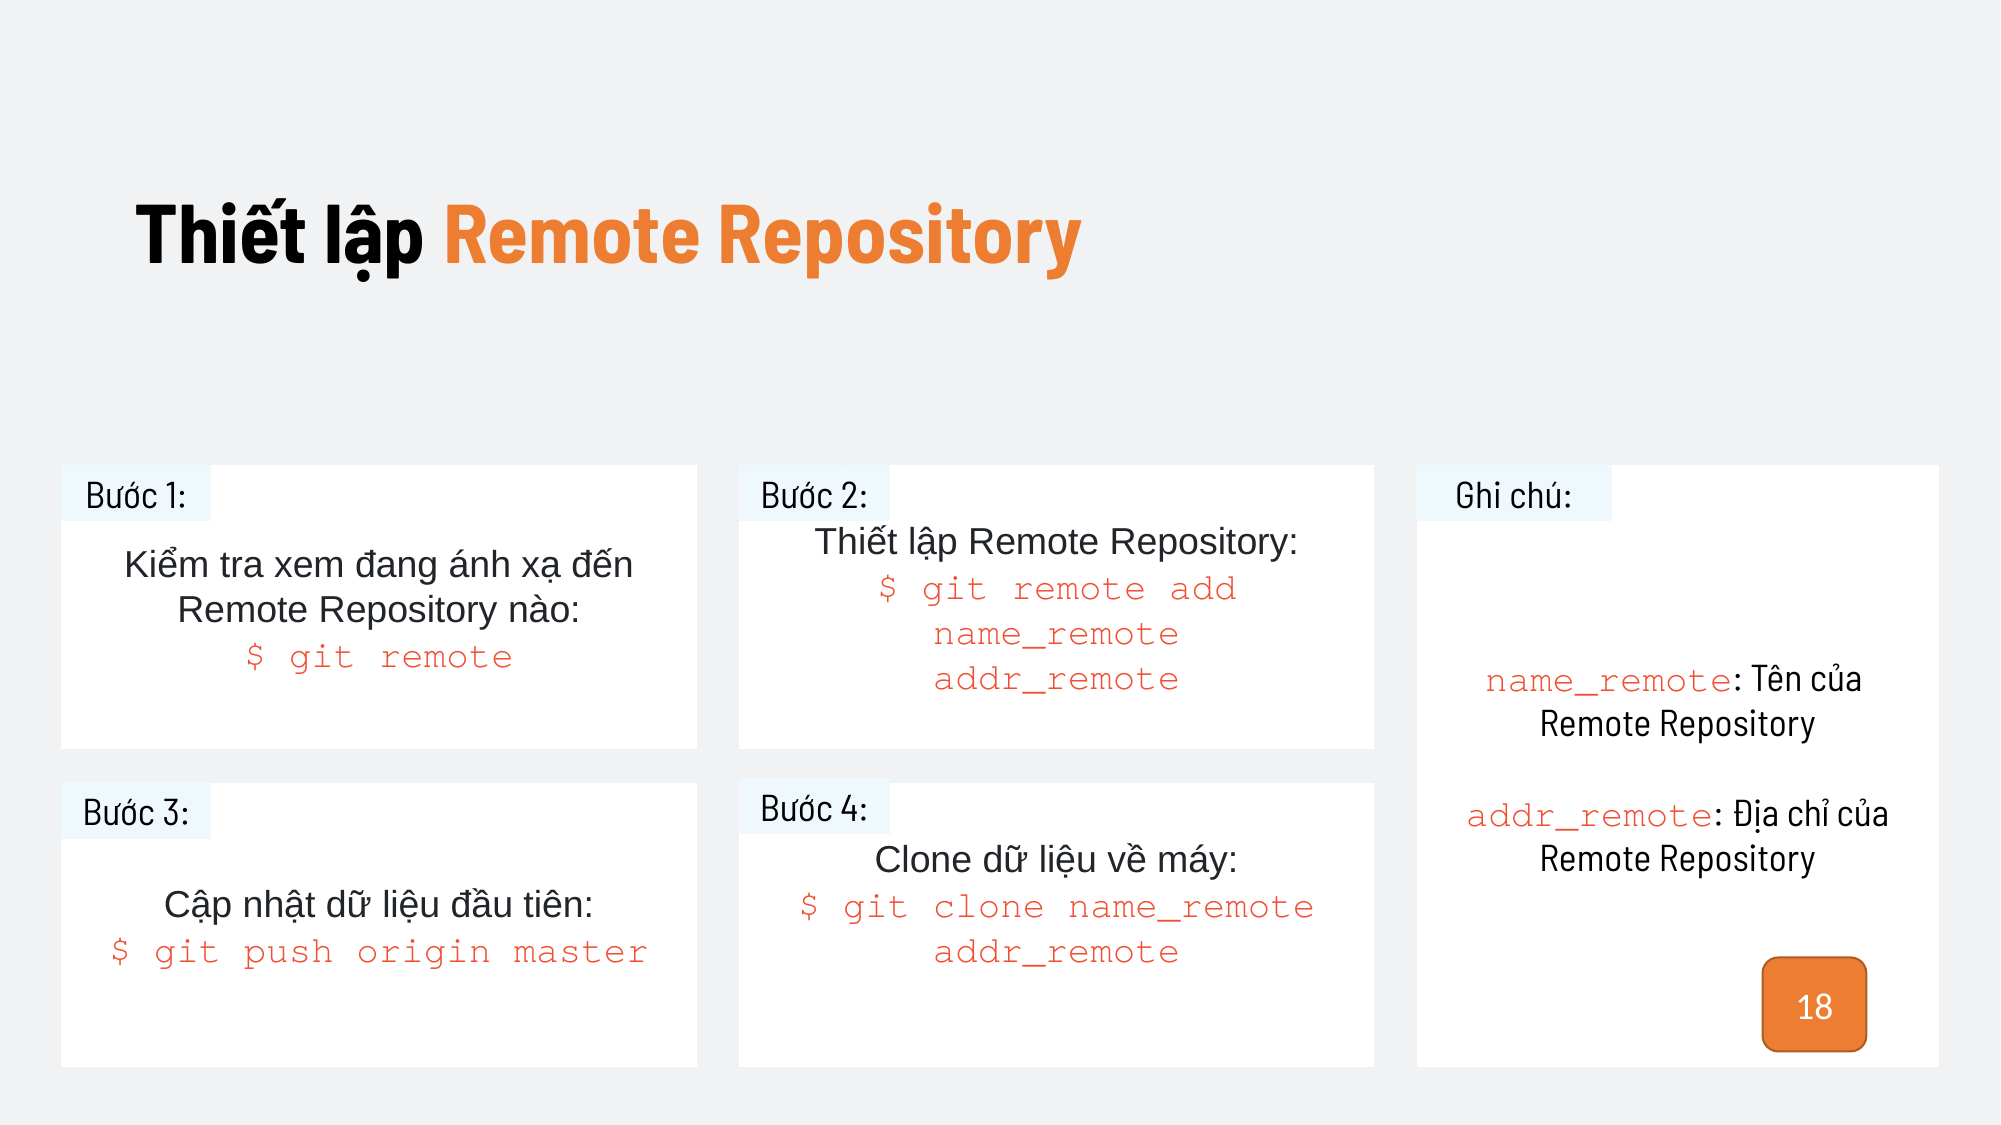

Thiết lập Remote Repository
Bước 1:
Thiết lập Remote Repository:
$ git remote add name_remote
addr_remote
Ghi chú:
name_remote: Tên của  Remote Repository

addr_remote: Địa chỉ của Remote Repository
Kiểm tra xem đang ánh xạ đến
Remote Repository nào:
$ git remote
Bước 2:
Bước 4:
Bước 3:
Clone dữ liệu về máy:
$ git clone name_remote
addr_remote

Cập nhật dữ liệu đầu tiên:
$ git push origin master
18